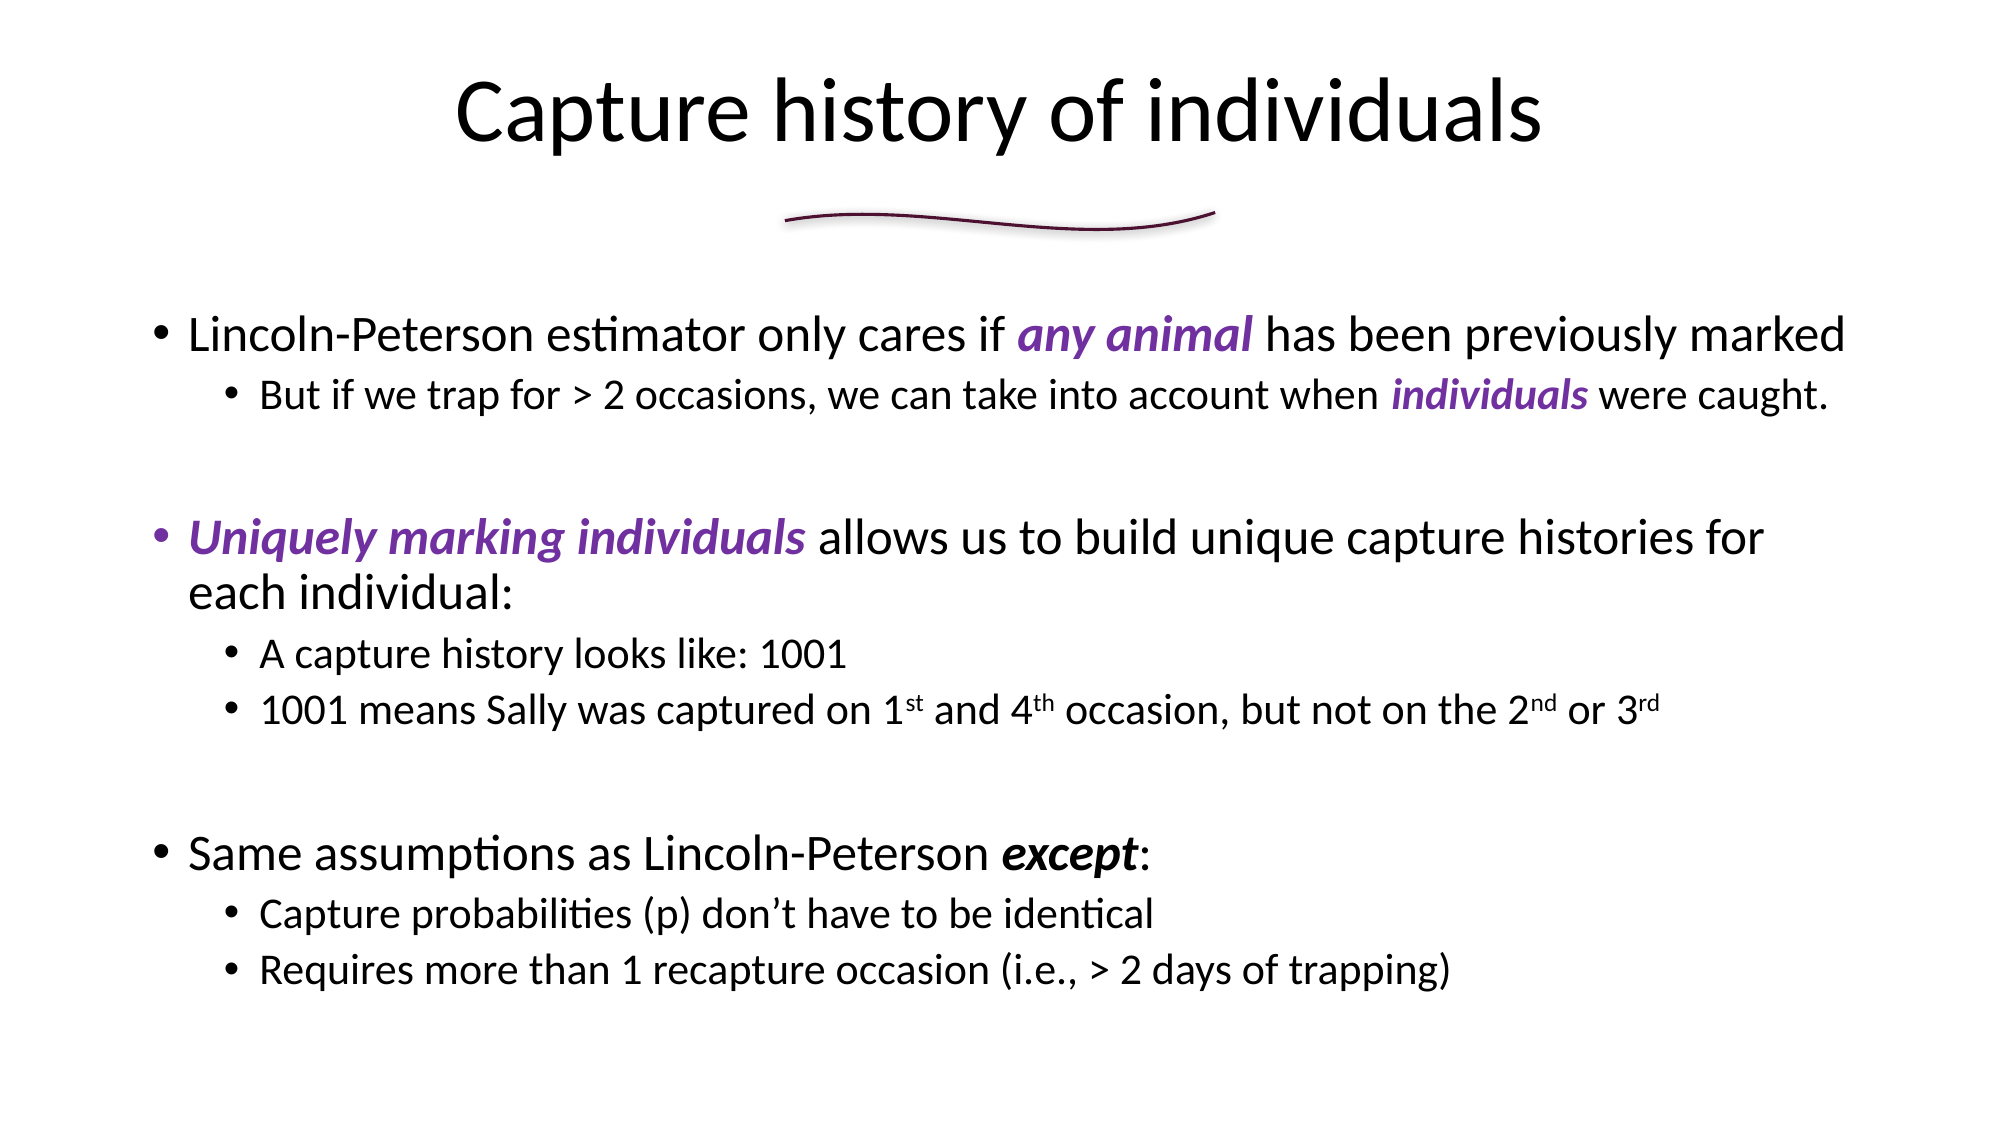

# Capture history of individuals

Lincoln-Peterson estimator only cares if any animal has been previously marked
But if we trap for > 2 occasions, we can take into account when individuals were caught.

Uniquely marking individuals allows us to build unique capture histories for each individual:
A capture history looks like: 1001
1001 means Sally was captured on 1st and 4th occasion, but not on the 2nd or 3rd

Same assumptions as Lincoln-Peterson except:
Capture probabilities (p) don’t have to be identical
Requires more than 1 recapture occasion (i.e., > 2 days of trapping)